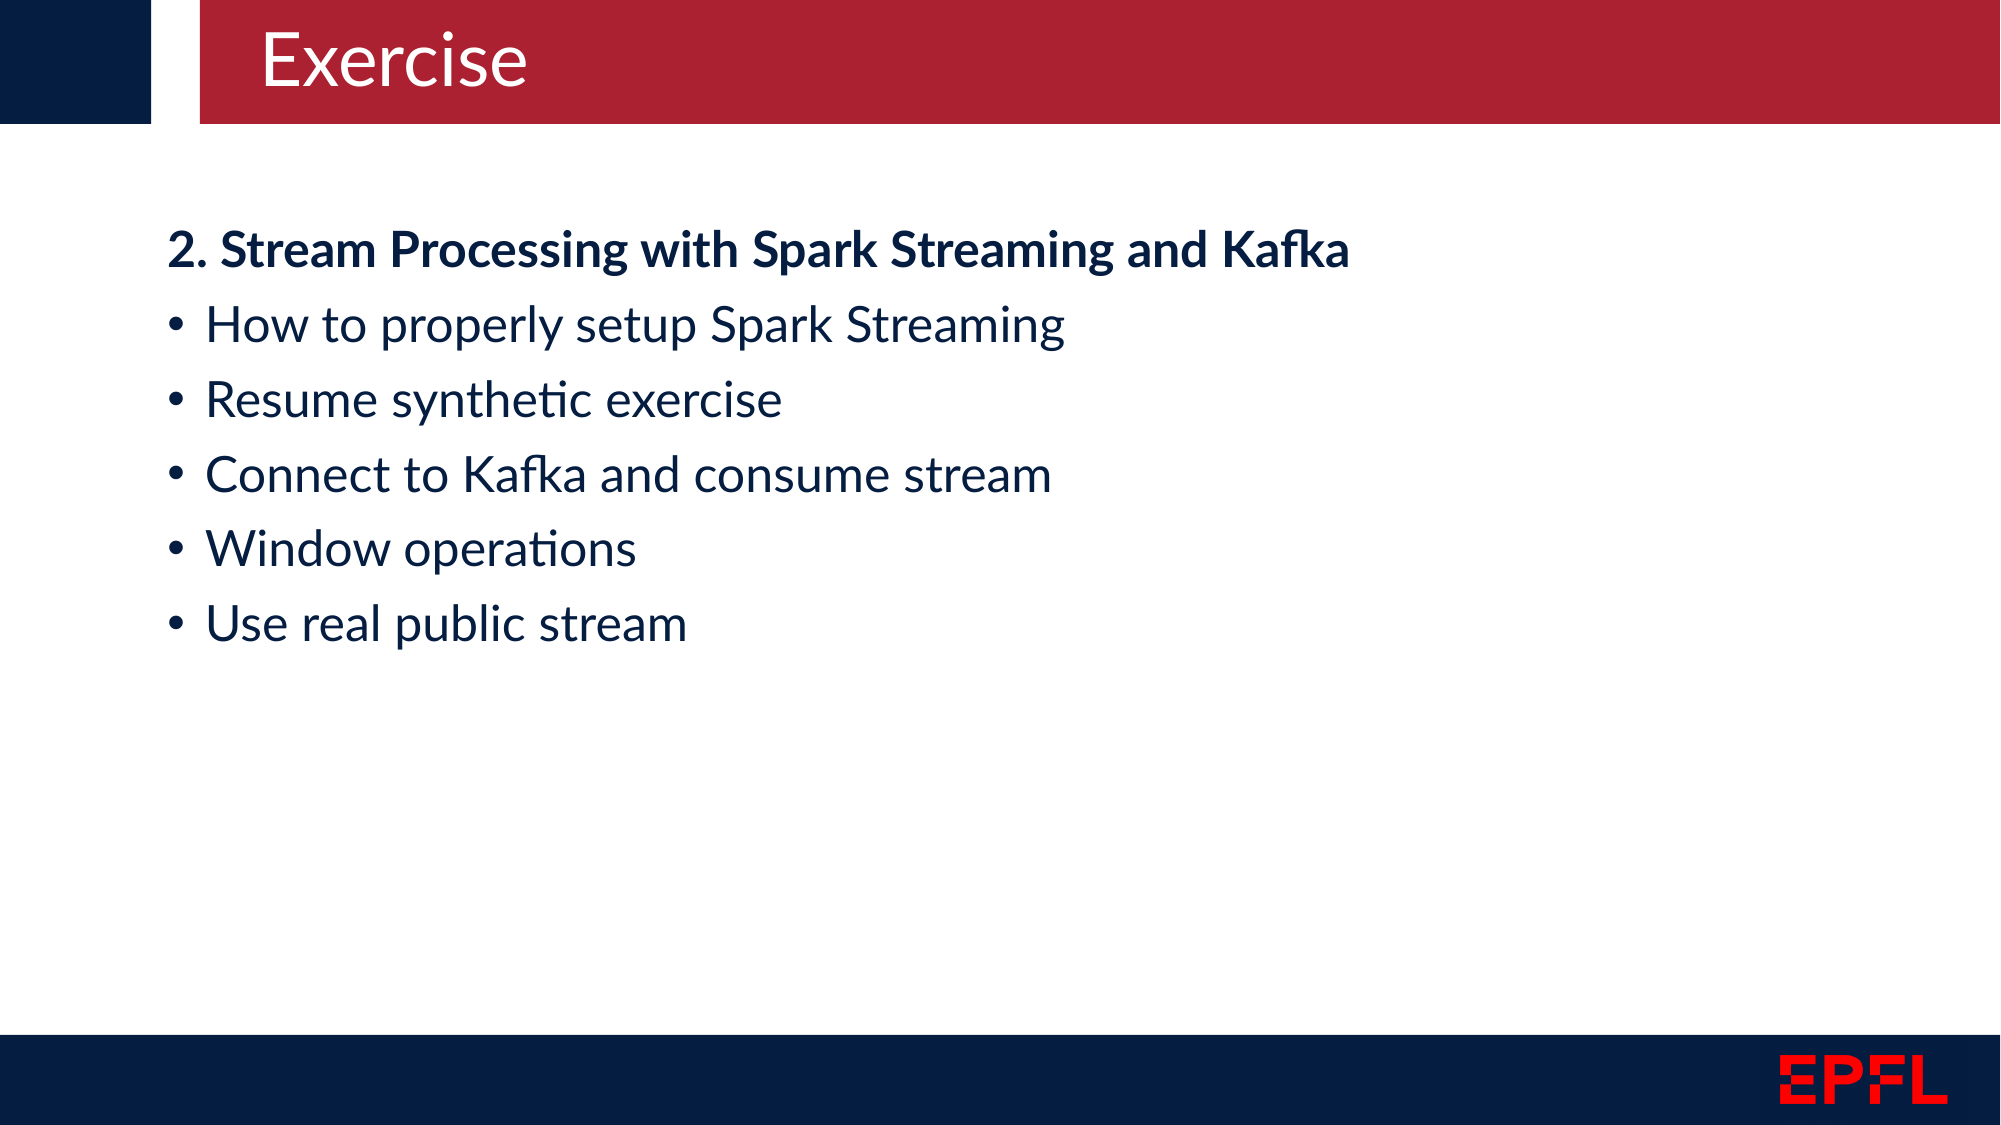

23
# Exercise
2. Stream Processing with Spark Streaming and Kafka
How to properly setup Spark Streaming
Resume synthetic exercise
Connect to Kafka and consume stream
Window operations
Use real public stream